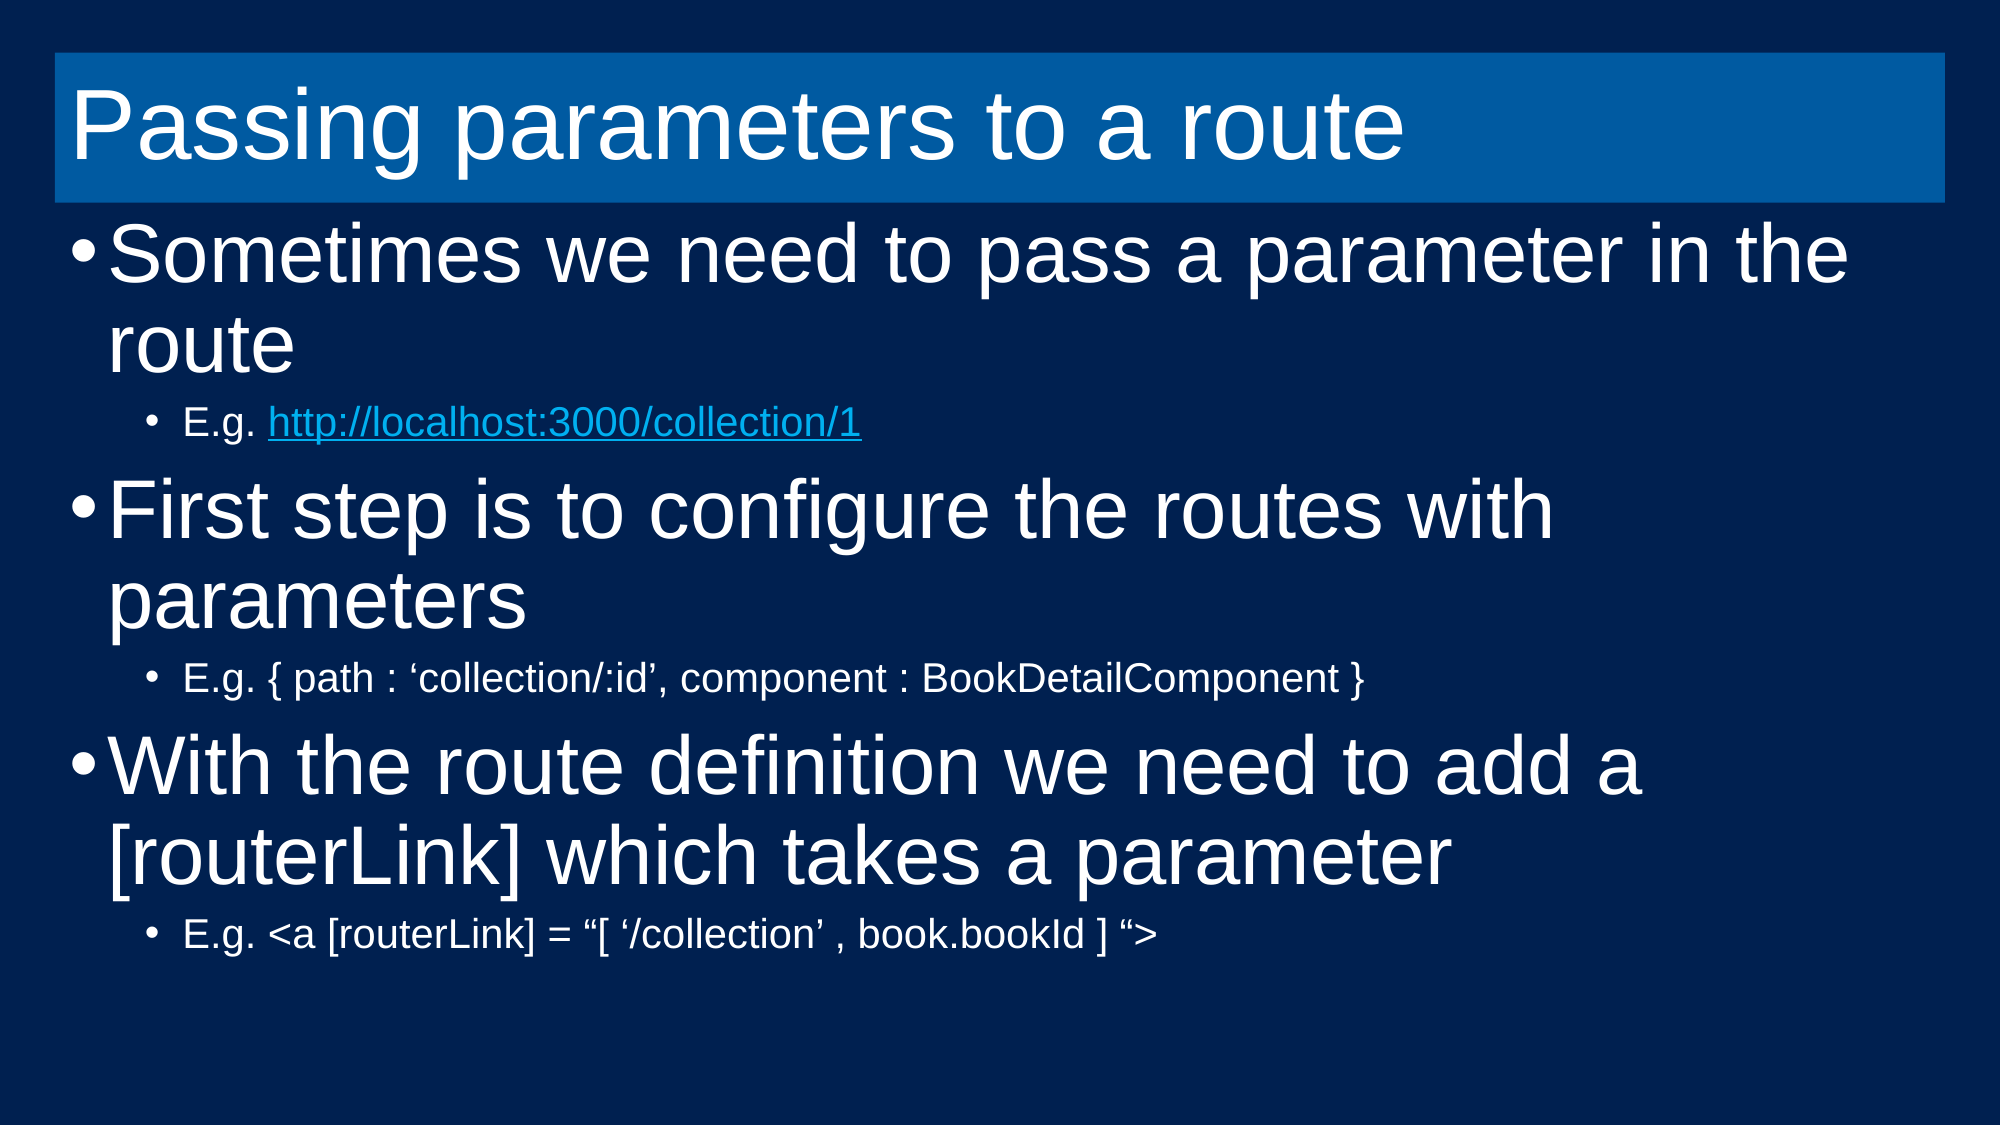

# Passing parameters to a route
Sometimes we need to pass a parameter in the route
E.g. http://localhost:3000/collection/1
First step is to configure the routes with parameters
E.g. { path : ‘collection/:id’, component : BookDetailComponent }
With the route definition we need to add a [routerLink] which takes a parameter
E.g. <a [routerLink] = “[ ‘/collection’ , book.bookId ] “>